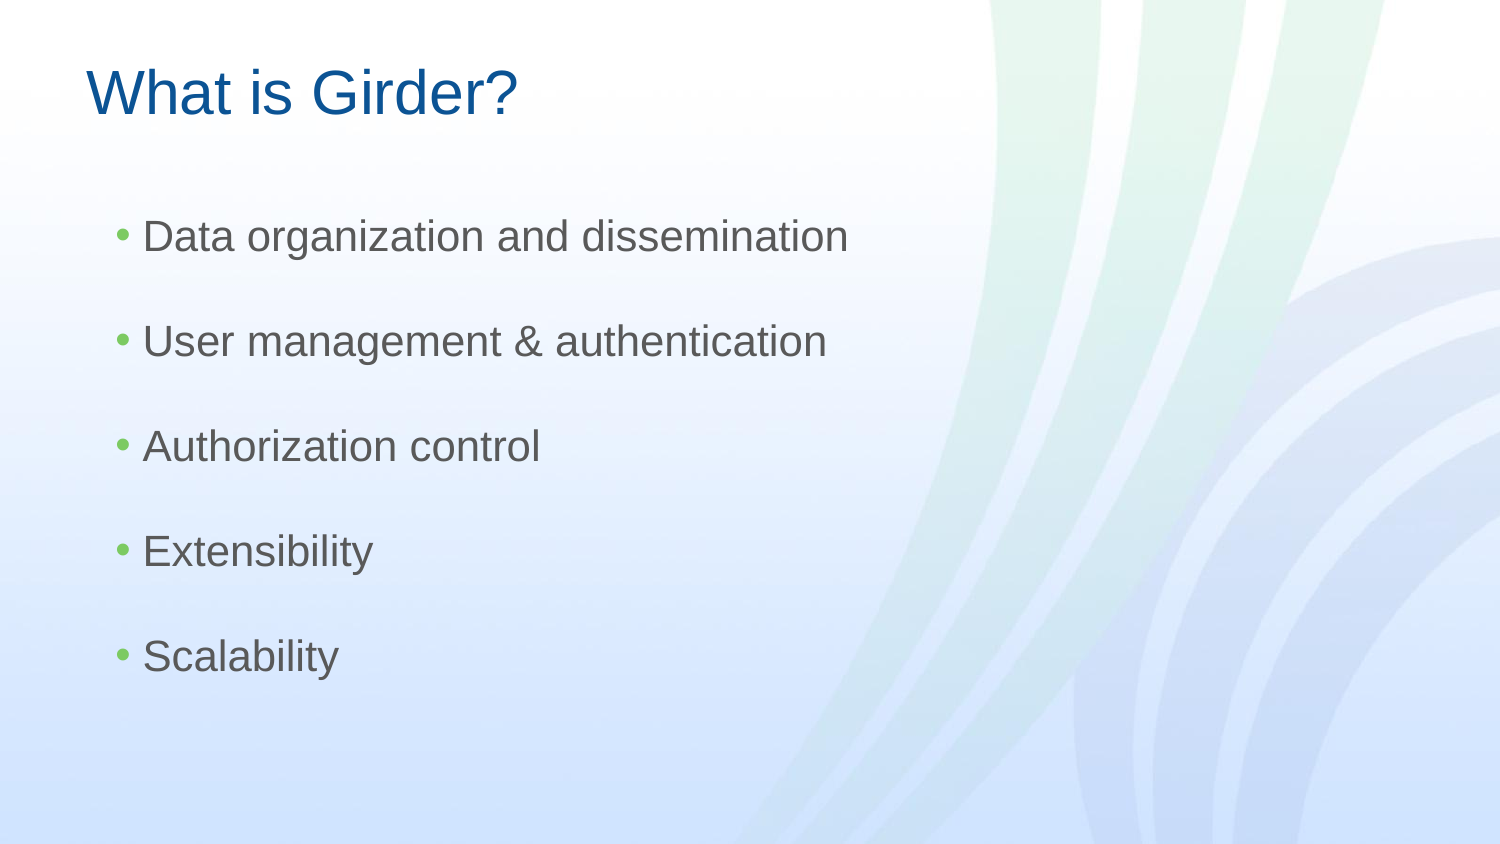

# What is Girder?
Data organization and dissemination
User management & authentication
Authorization control
Extensibility

Scalability